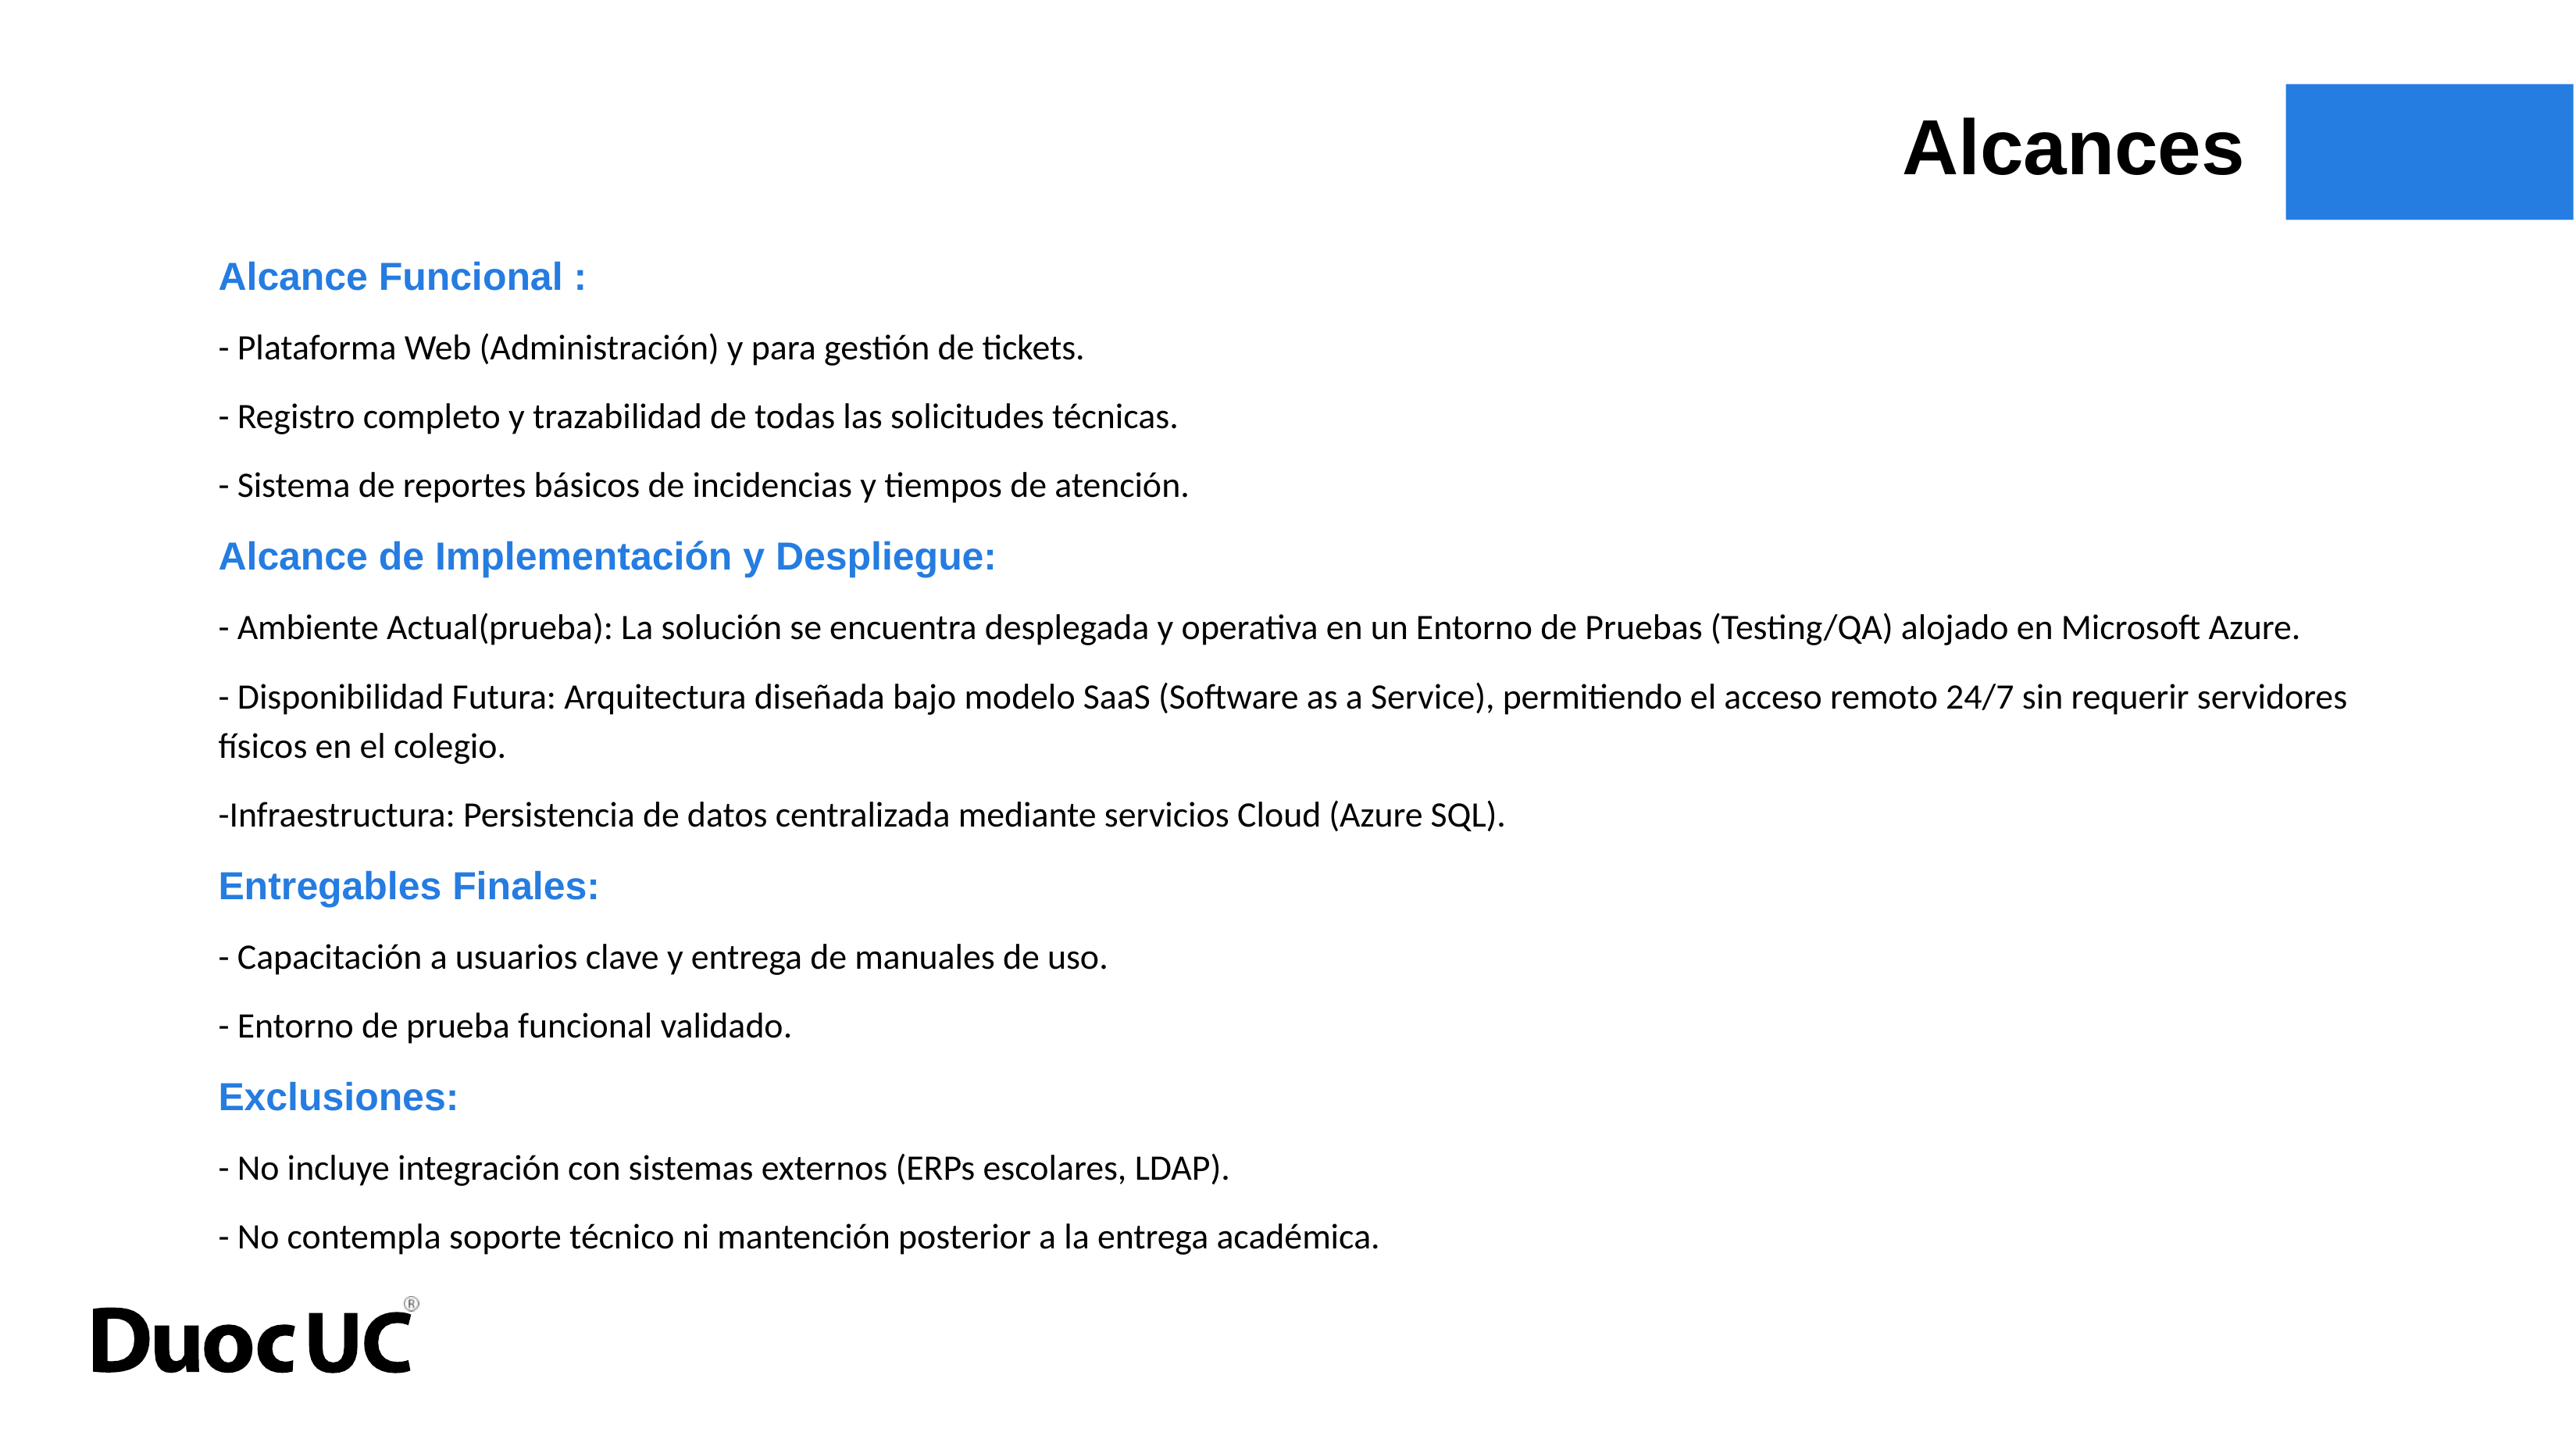

Alcances
Alcance Funcional :
- Plataforma Web (Administración) y para gestión de tickets.
- Registro completo y trazabilidad de todas las solicitudes técnicas.
- Sistema de reportes básicos de incidencias y tiempos de atención.
Alcance de Implementación y Despliegue:
- Ambiente Actual(prueba): La solución se encuentra desplegada y operativa en un Entorno de Pruebas (Testing/QA) alojado en Microsoft Azure.
- Disponibilidad Futura: Arquitectura diseñada bajo modelo SaaS (Software as a Service), permitiendo el acceso remoto 24/7 sin requerir servidores físicos en el colegio.
-Infraestructura: Persistencia de datos centralizada mediante servicios Cloud (Azure SQL).
Entregables Finales:
- Capacitación a usuarios clave y entrega de manuales de uso.
- Entorno de prueba funcional validado.
Exclusiones:
- No incluye integración con sistemas externos (ERPs escolares, LDAP).
- No contempla soporte técnico ni mantención posterior a la entrega académica.